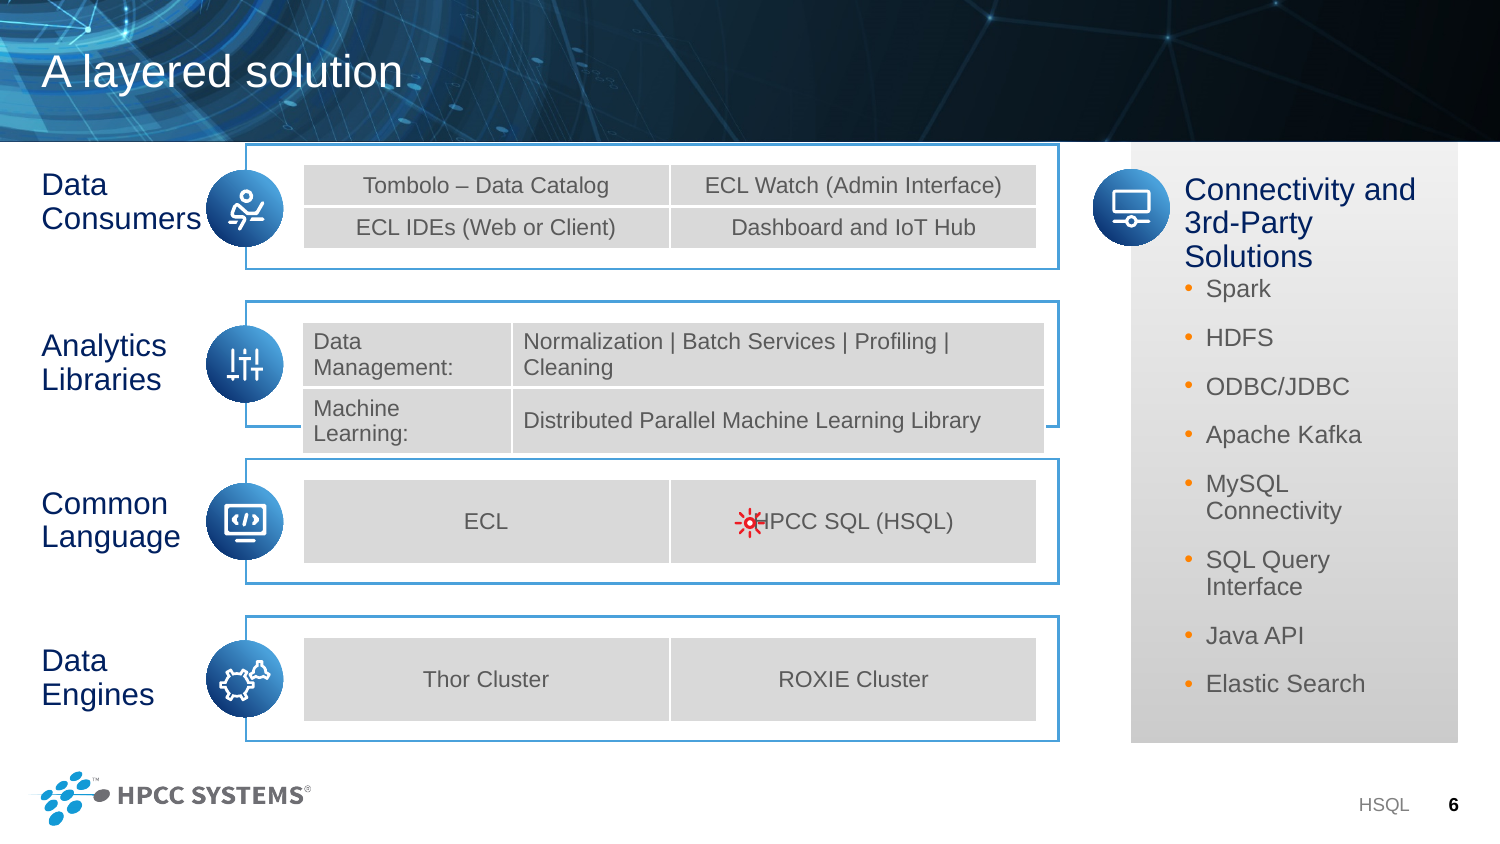

# A layered solution

| Tombolo – Data Catalog | ECL Watch (Admin Interface) |
| --- | --- |
| ECL IDEs (Web or Client) | Dashboard and IoT Hub |
Data Consumers

Connectivity and
3rd-Party Solutions
Spark
HDFS
ODBC/JDBC
Apache Kafka
MySQL Connectivity
SQL Query Interface
Java API
Elastic Search

| Data Management: | Normalization | Batch Services | Profiling | Cleaning |
| --- | --- |
| Machine Learning: | Distributed Parallel Machine Learning Library |

Analytics Libraries

| ECL | HPCC SQL (HSQL) |
| --- | --- |

Common Language

| Thor Cluster | ROXIE Cluster |
| --- | --- |

Data
Engines
HSQL
6